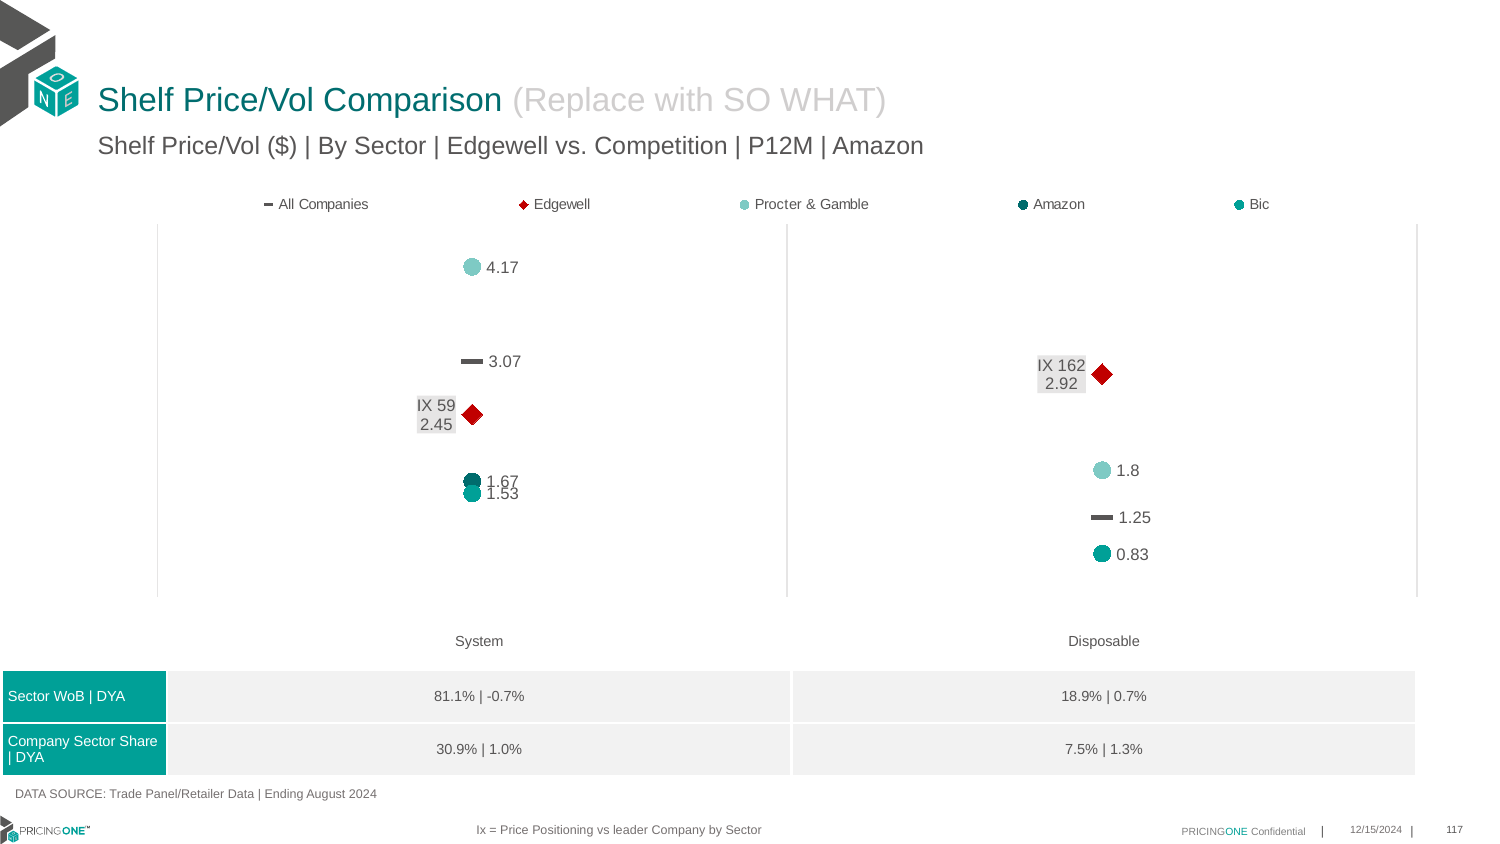

# Shelf Price/Vol Comparison (Replace with SO WHAT)
Shelf Price/Vol ($) | By Sector | Edgewell vs. Competition | P12M | Amazon

### Chart

| Category | All Companies | Edgewell | Procter & Gamble | Amazon | Bic |
|---|---|---|---|---|---|
| IX 59 | 3.07 | 2.45 | 4.17 | 1.67 | 1.53 |
| IX 162 | 1.25 | 2.92 | 1.8 | None | 0.83 |
|  | System | Disposable |
| --- | --- | --- |
| Sector WoB | DYA | 81.1% | -0.7% | 18.9% | 0.7% |
| Company Sector Share | DYA | 30.9% | 1.0% | 7.5% | 1.3% |
DATA SOURCE: Trade Panel/Retailer Data | Ending August 2024
Ix = Price Positioning vs leader Company by Sector
12/15/2024
117